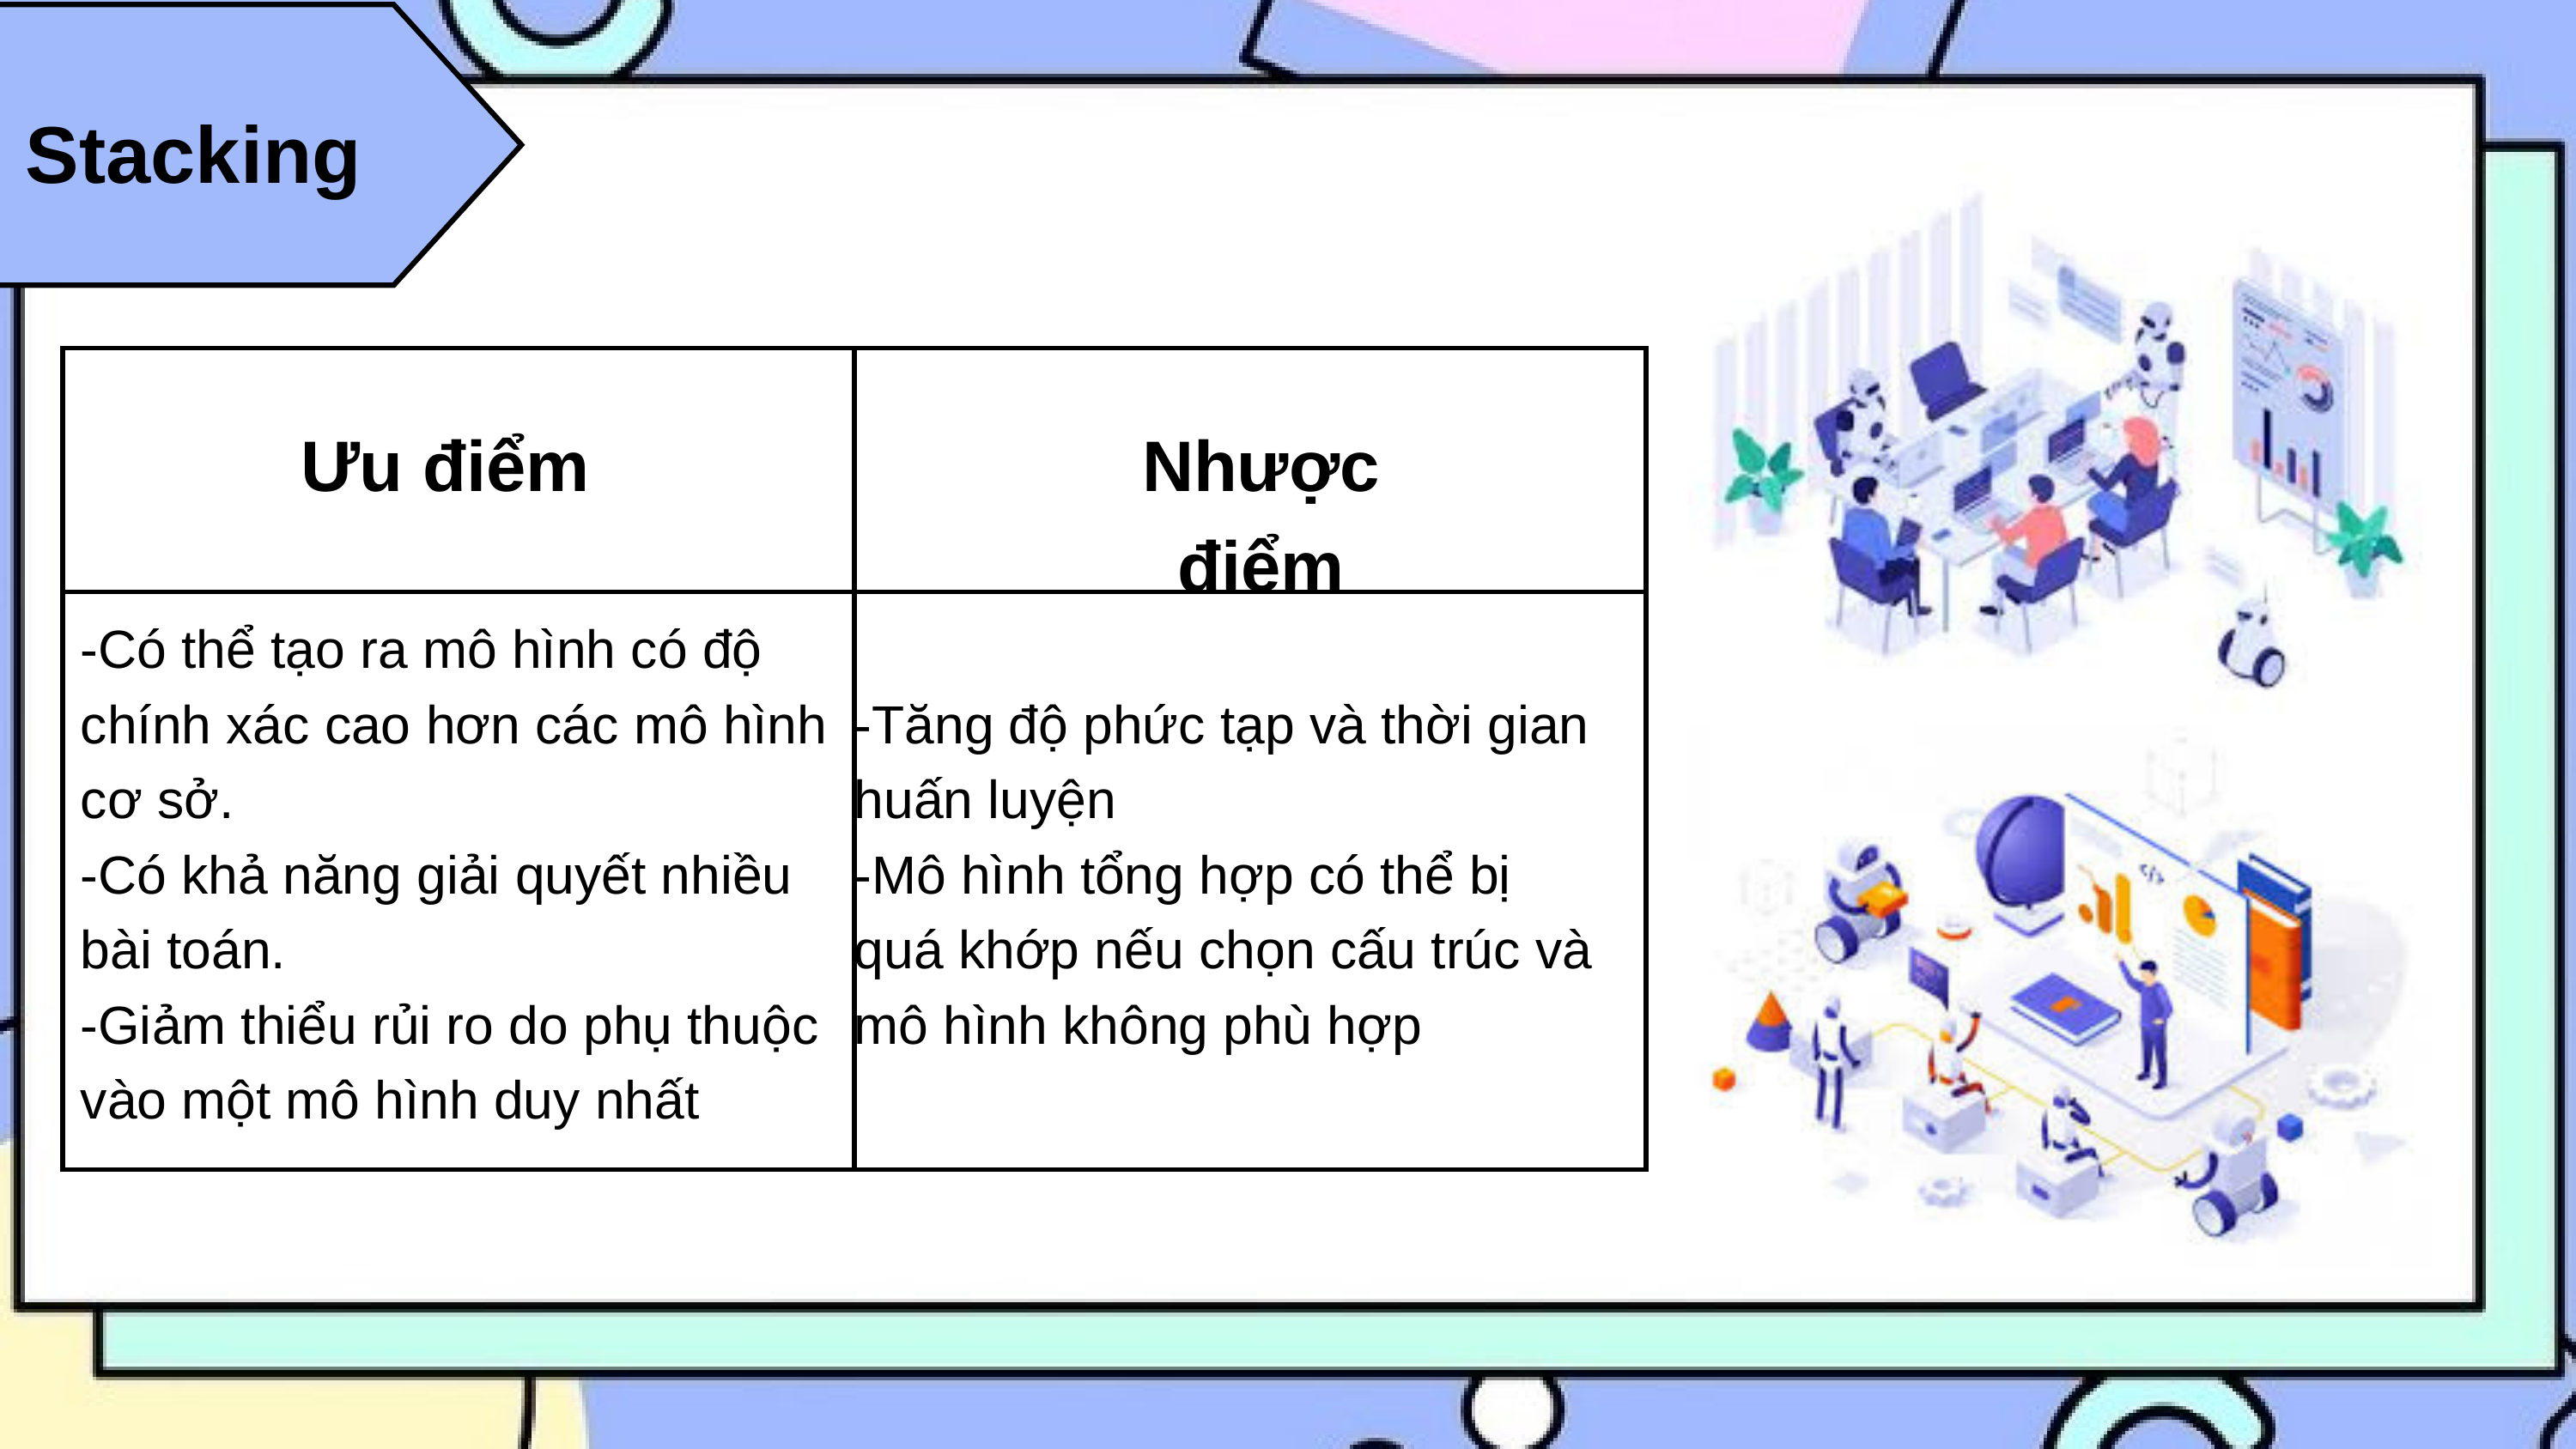

Stacking

|  |  |
| --- | --- |
|  |  |
Ưu điểm
Nhược điểm
-Có thể tạo ra mô hình có độ chính xác cao hơn các mô hình cơ sở.
-Có khả năng giải quyết nhiều bài toán.
-Giảm thiểu rủi ro do phụ thuộc vào một mô hình duy nhất
-Tăng độ phức tạp và thời gian huấn luyện
-Mô hình tổng hợp có thể bị quá khớp nếu chọn cấu trúc và mô hình không phù hợp